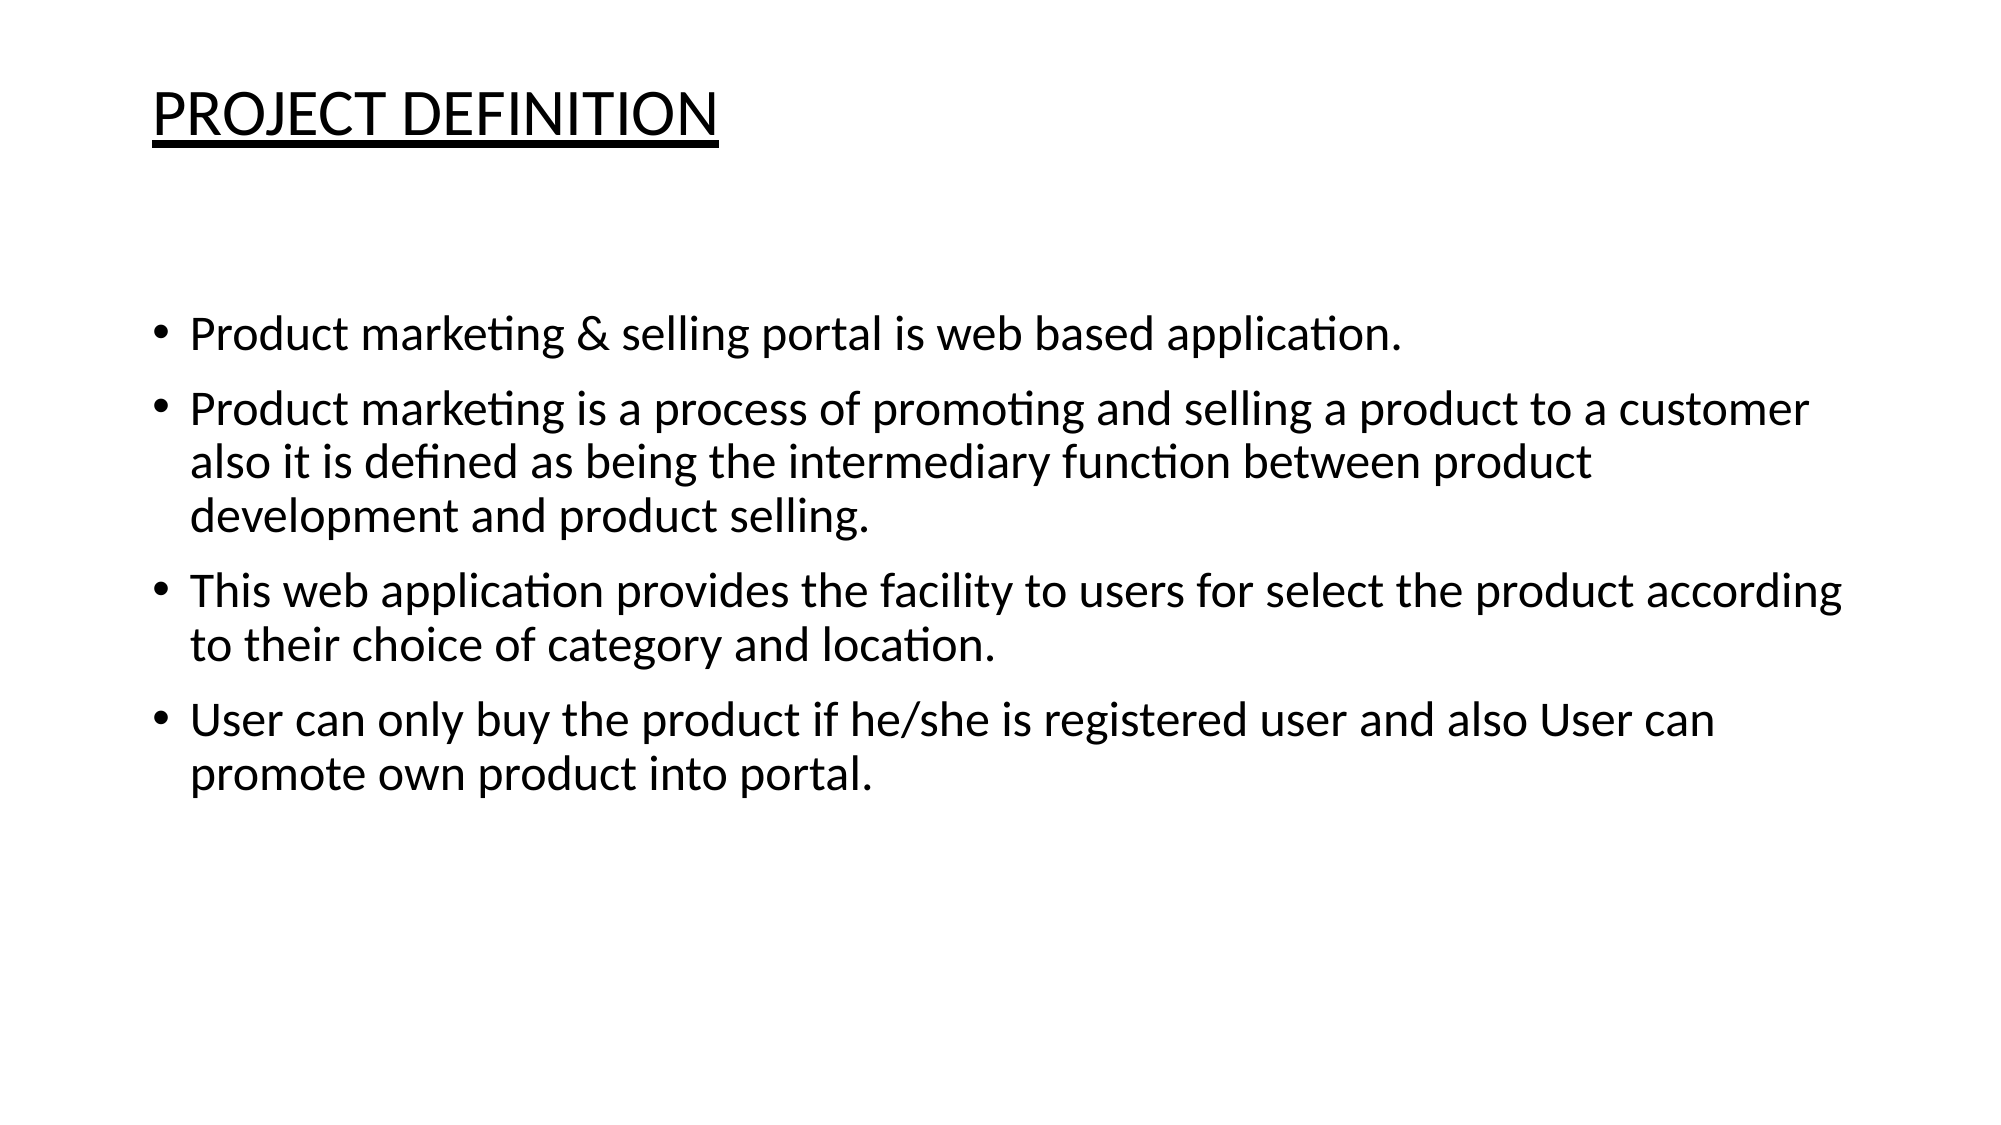

# PROJECT DEFINITION
Product marketing & selling portal is web based application.
Product marketing is a process of promoting and selling a product to a customer also it is defined as being the intermediary function between product development and product selling.
This web application provides the facility to users for select the product according to their choice of category and location.
User can only buy the product if he/she is registered user and also User can promote own product into portal.